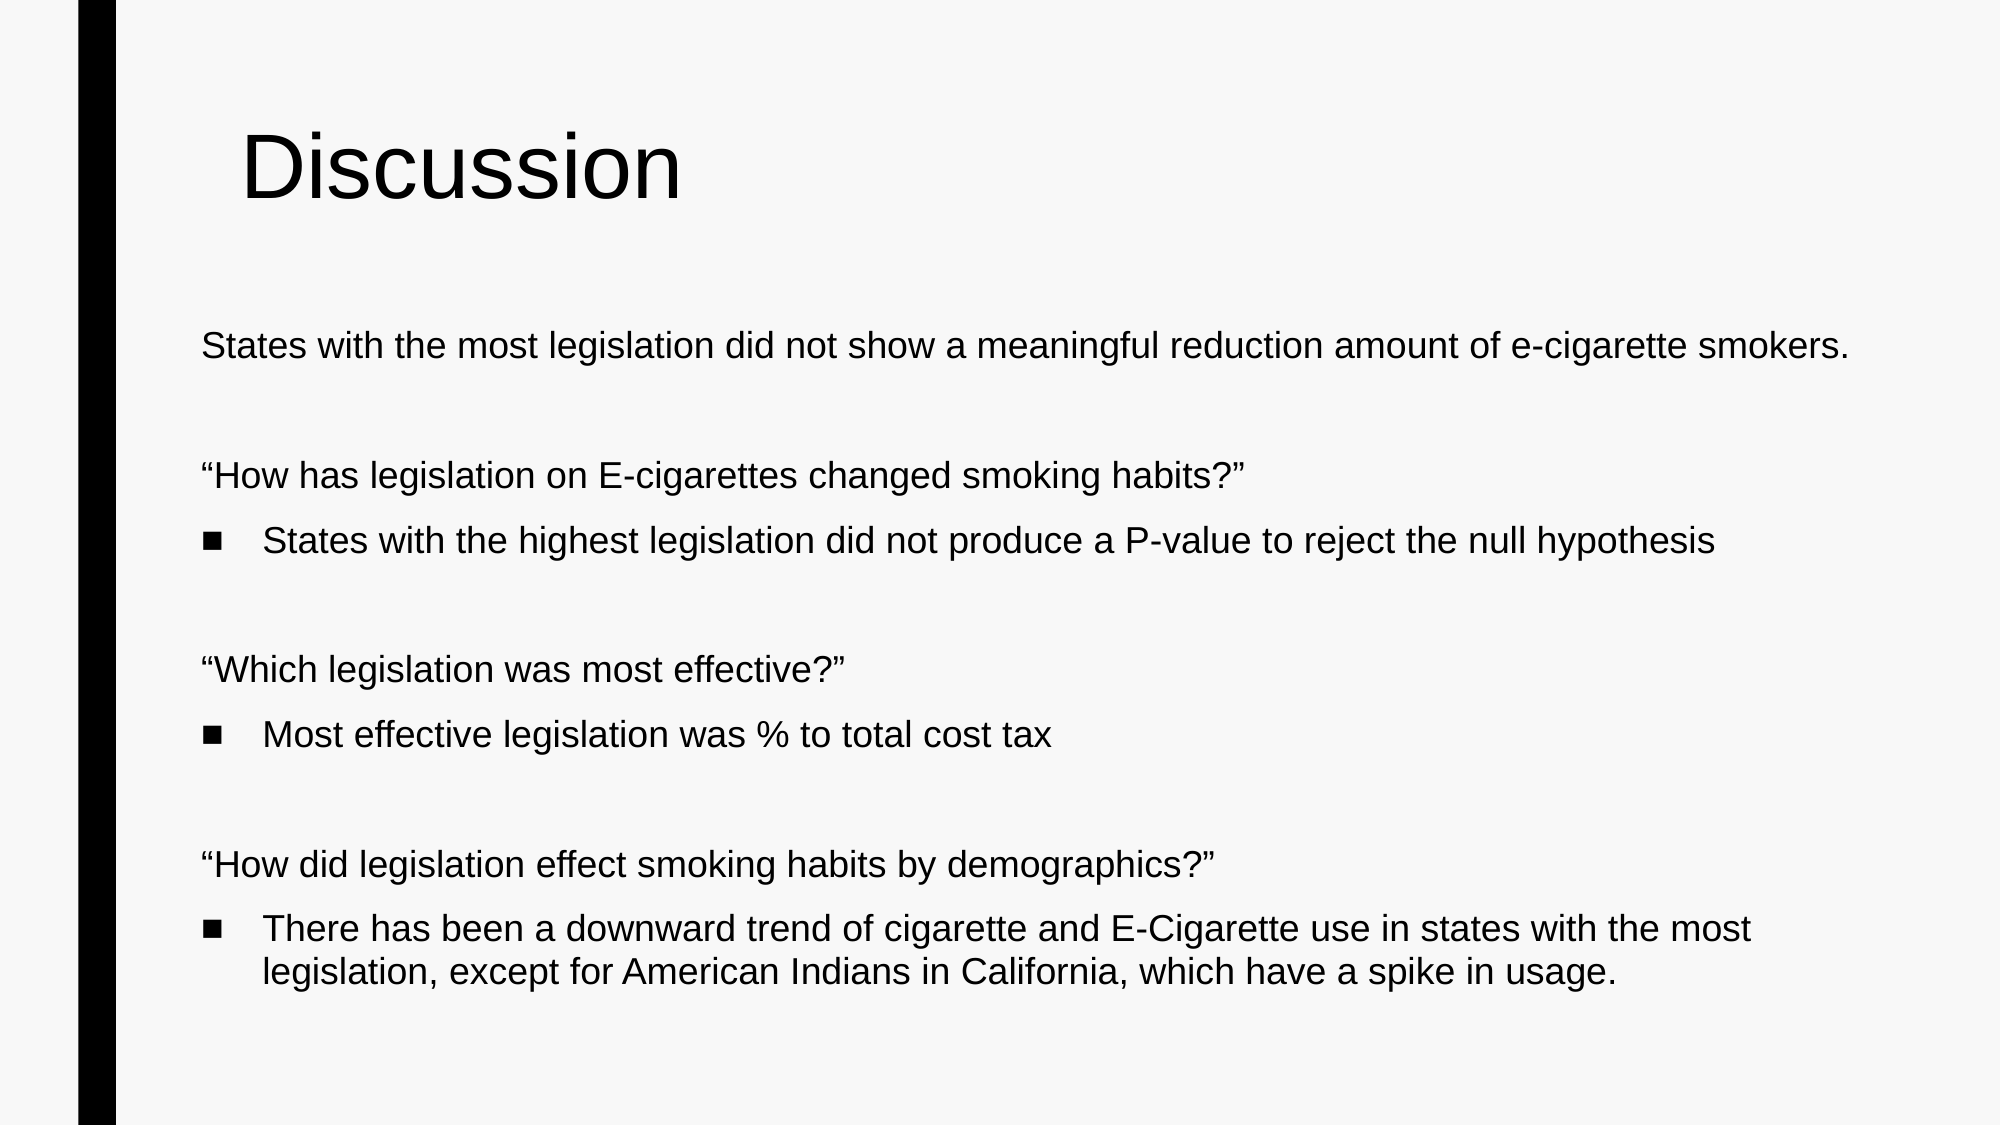

# Discussion
States with the most legislation did not show a meaningful reduction amount of e-cigarette smokers.

“How has legislation on E-cigarettes changed smoking habits?”
States with the highest legislation did not produce a P-value to reject the null hypothesis

“Which legislation was most effective?”
Most effective legislation was % to total cost tax

“How did legislation effect smoking habits by demographics?”
There has been a downward trend of cigarette and E-Cigarette use in states with the most legislation, except for American Indians in California, which have a spike in usage.